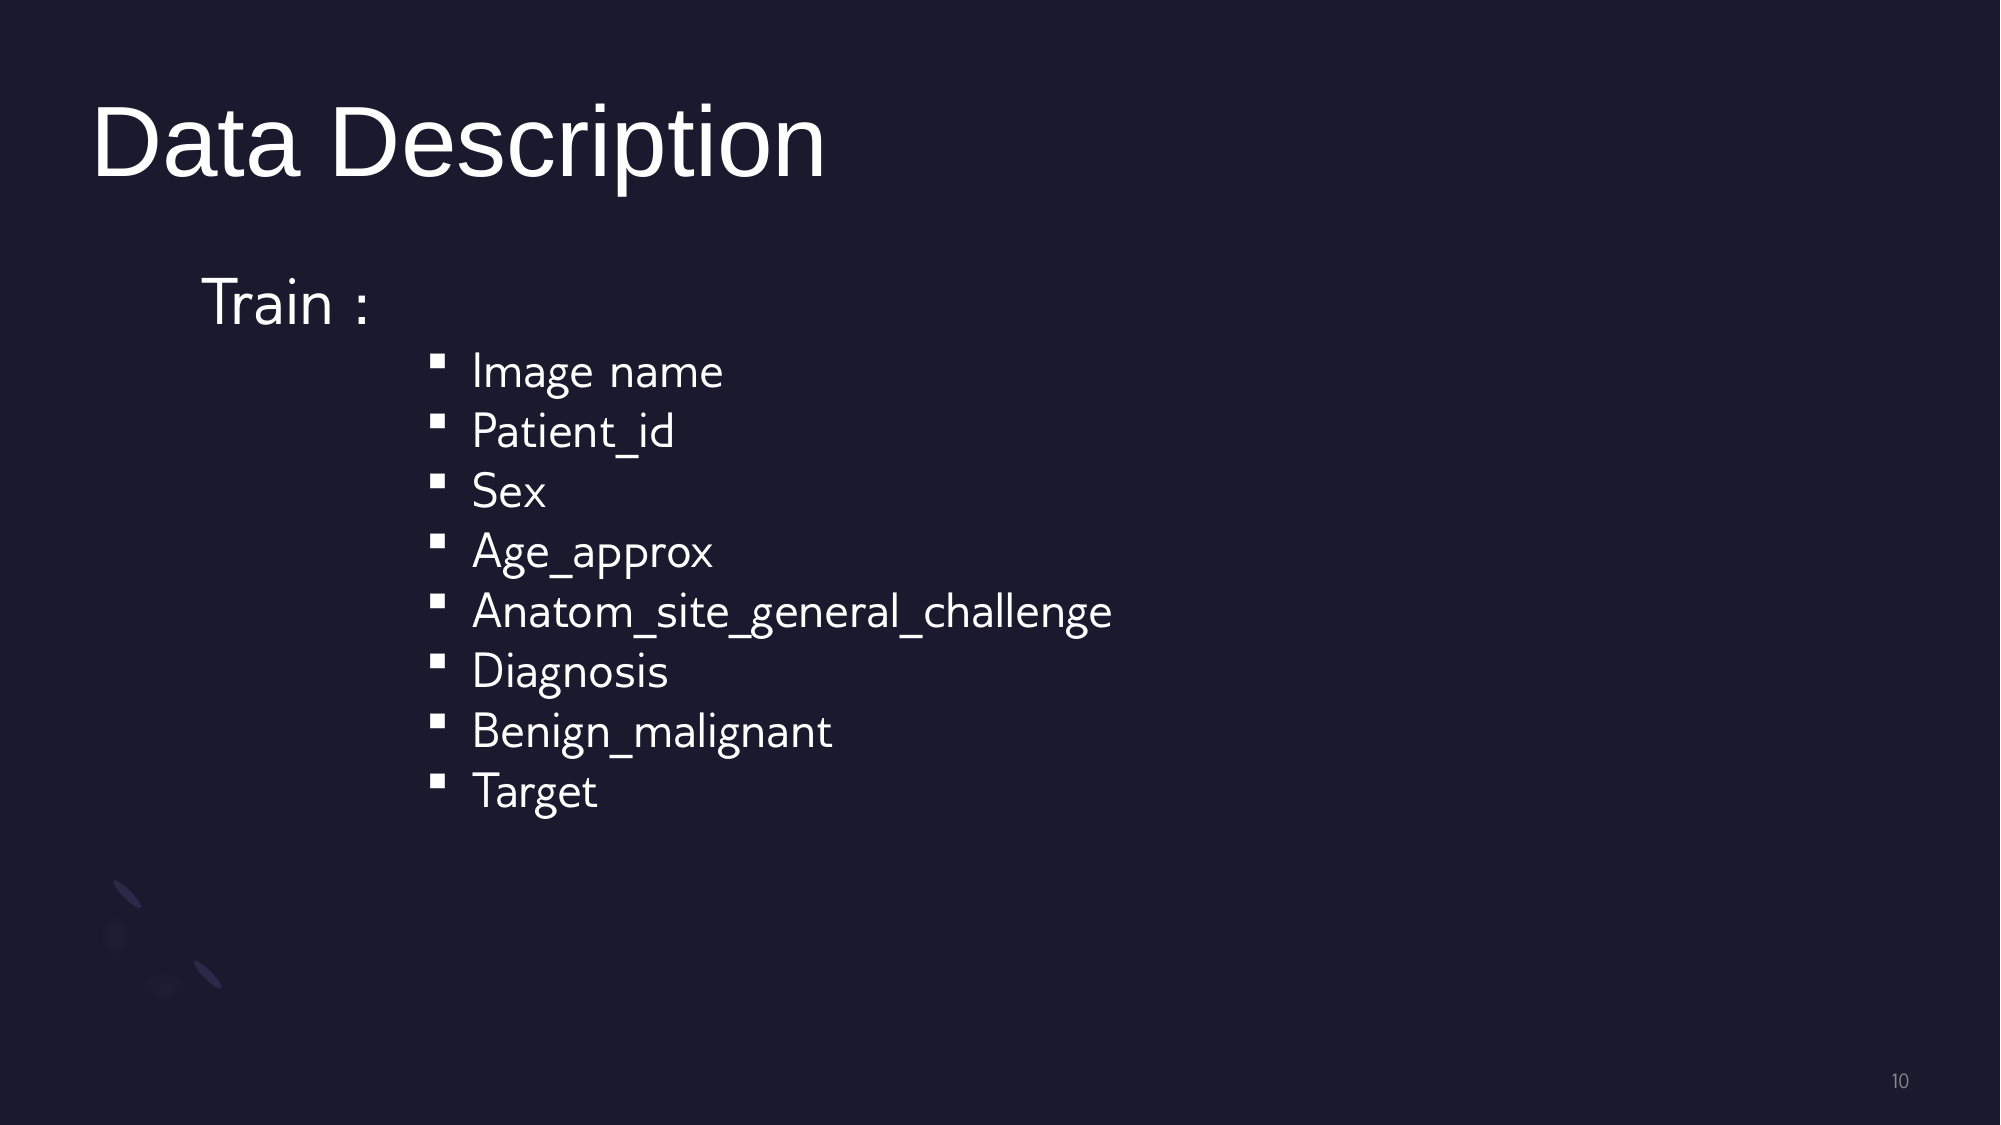

# Data Description
Train :
Image name
Patient_id
Sex
Age_approx
Anatom_site_general_challenge
Diagnosis
Benign_malignant
Target

10